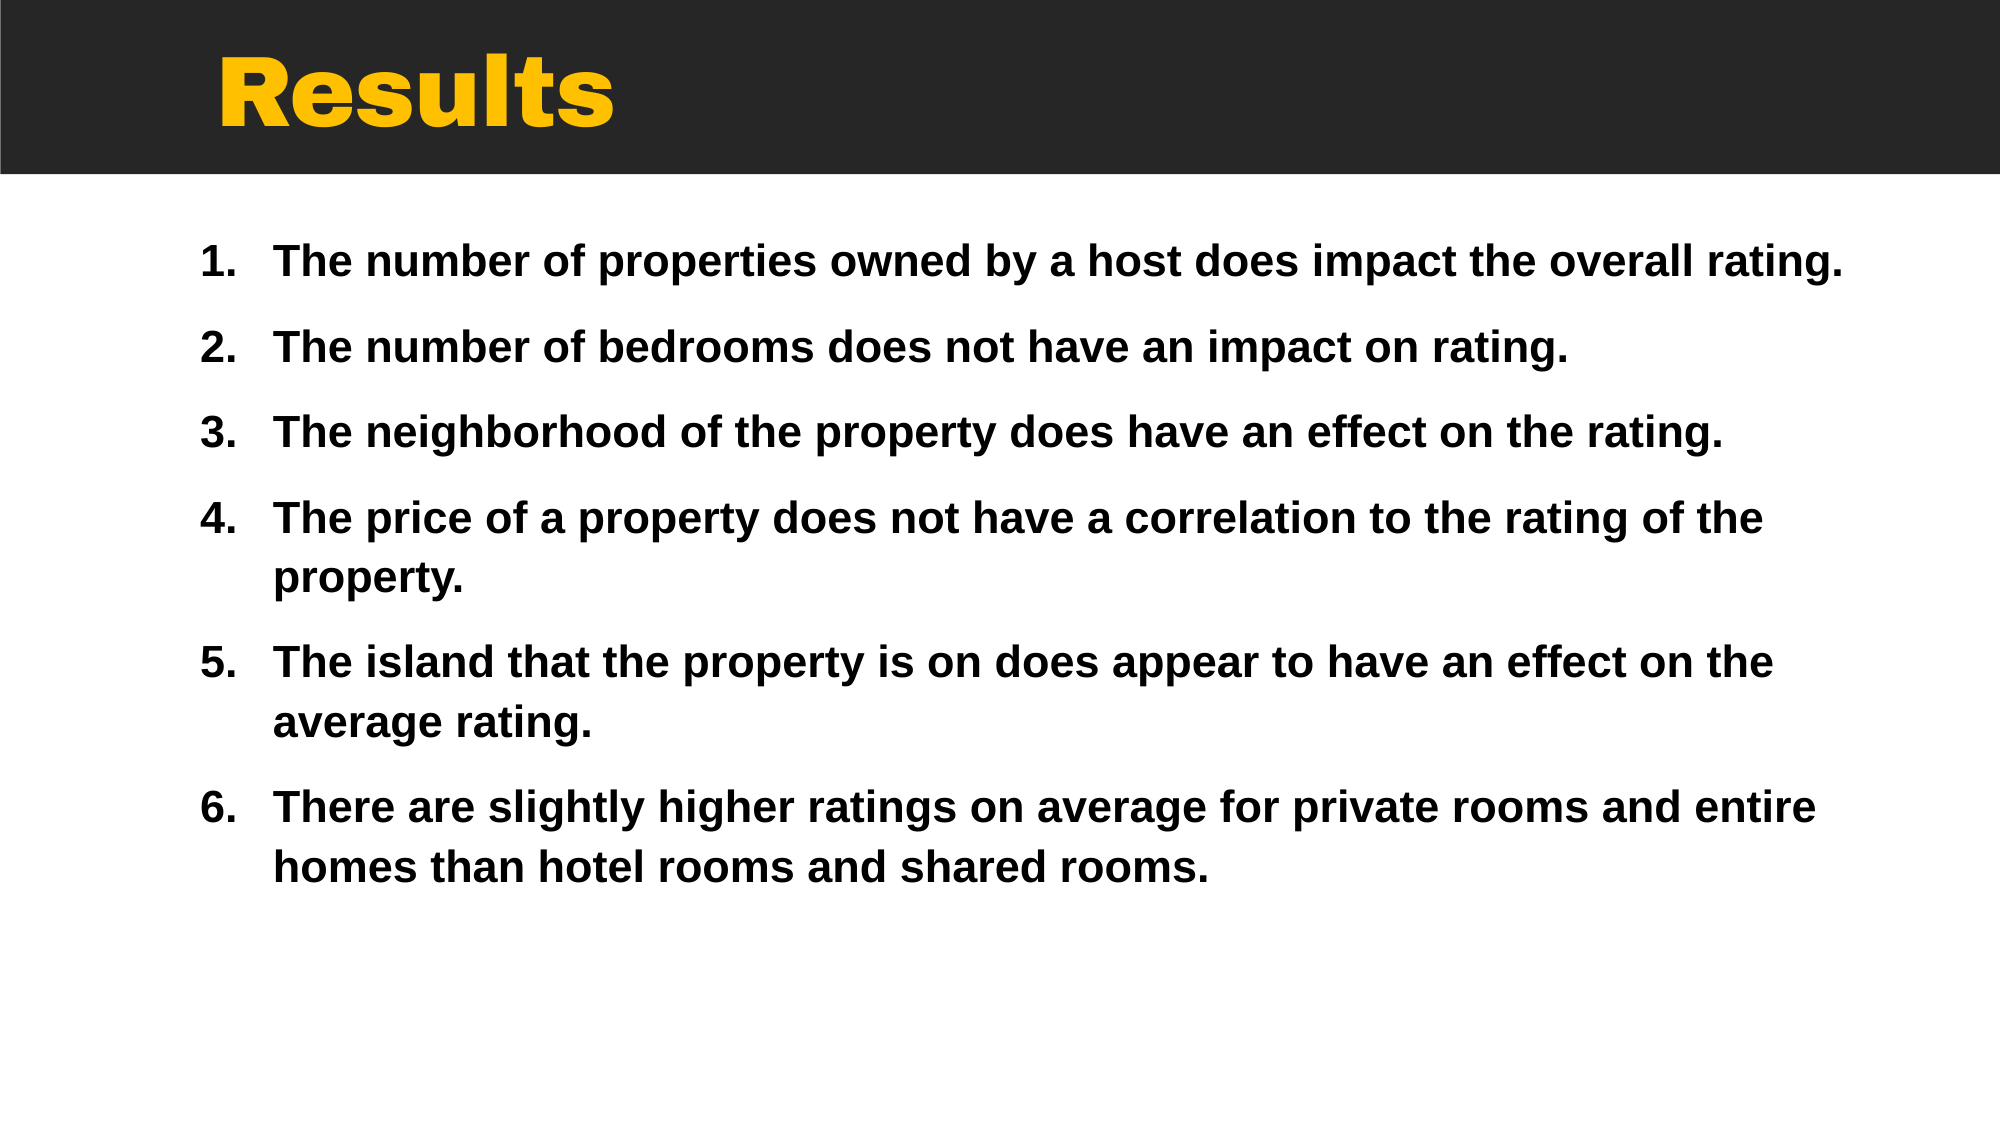

Results
The number of properties owned by a host does impact the overall rating.
The number of bedrooms does not have an impact on rating.
The neighborhood of the property does have an effect on the rating.
The price of a property does not have a correlation to the rating of the property.
The island that the property is on does appear to have an effect on the average rating.
There are slightly higher ratings on average for private rooms and entire homes than hotel rooms and shared rooms.